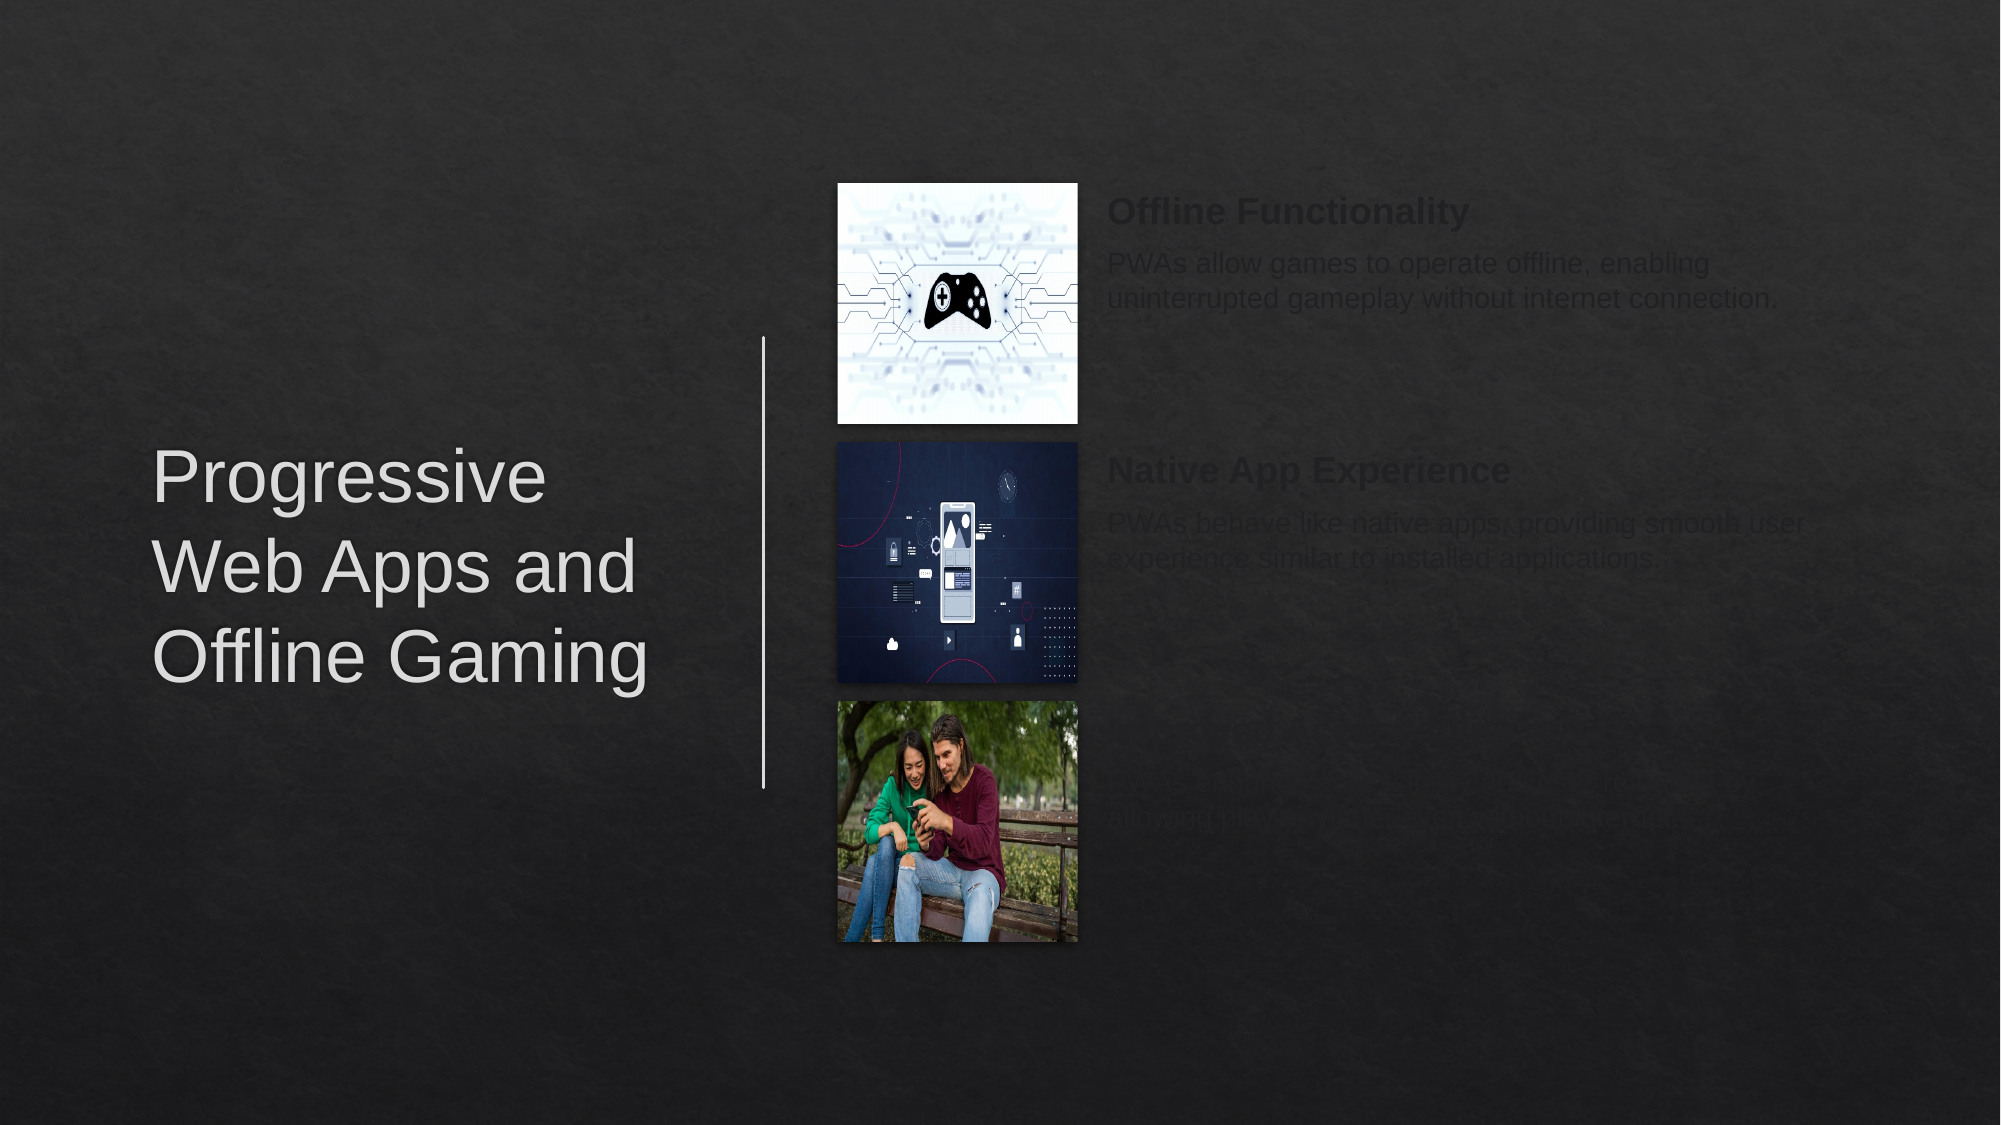

# Progressive Web Apps and Offline Gaming
Offline Functionality
PWAs allow games to operate offline, enabling uninterrupted gameplay without internet connection.
Native App Experience
PWAs behave like native apps, providing smooth user experience similar to installed applications.
Improved Accessibility
PWAs enhance accessibility and user retention by allowing play anytime, even without internet.